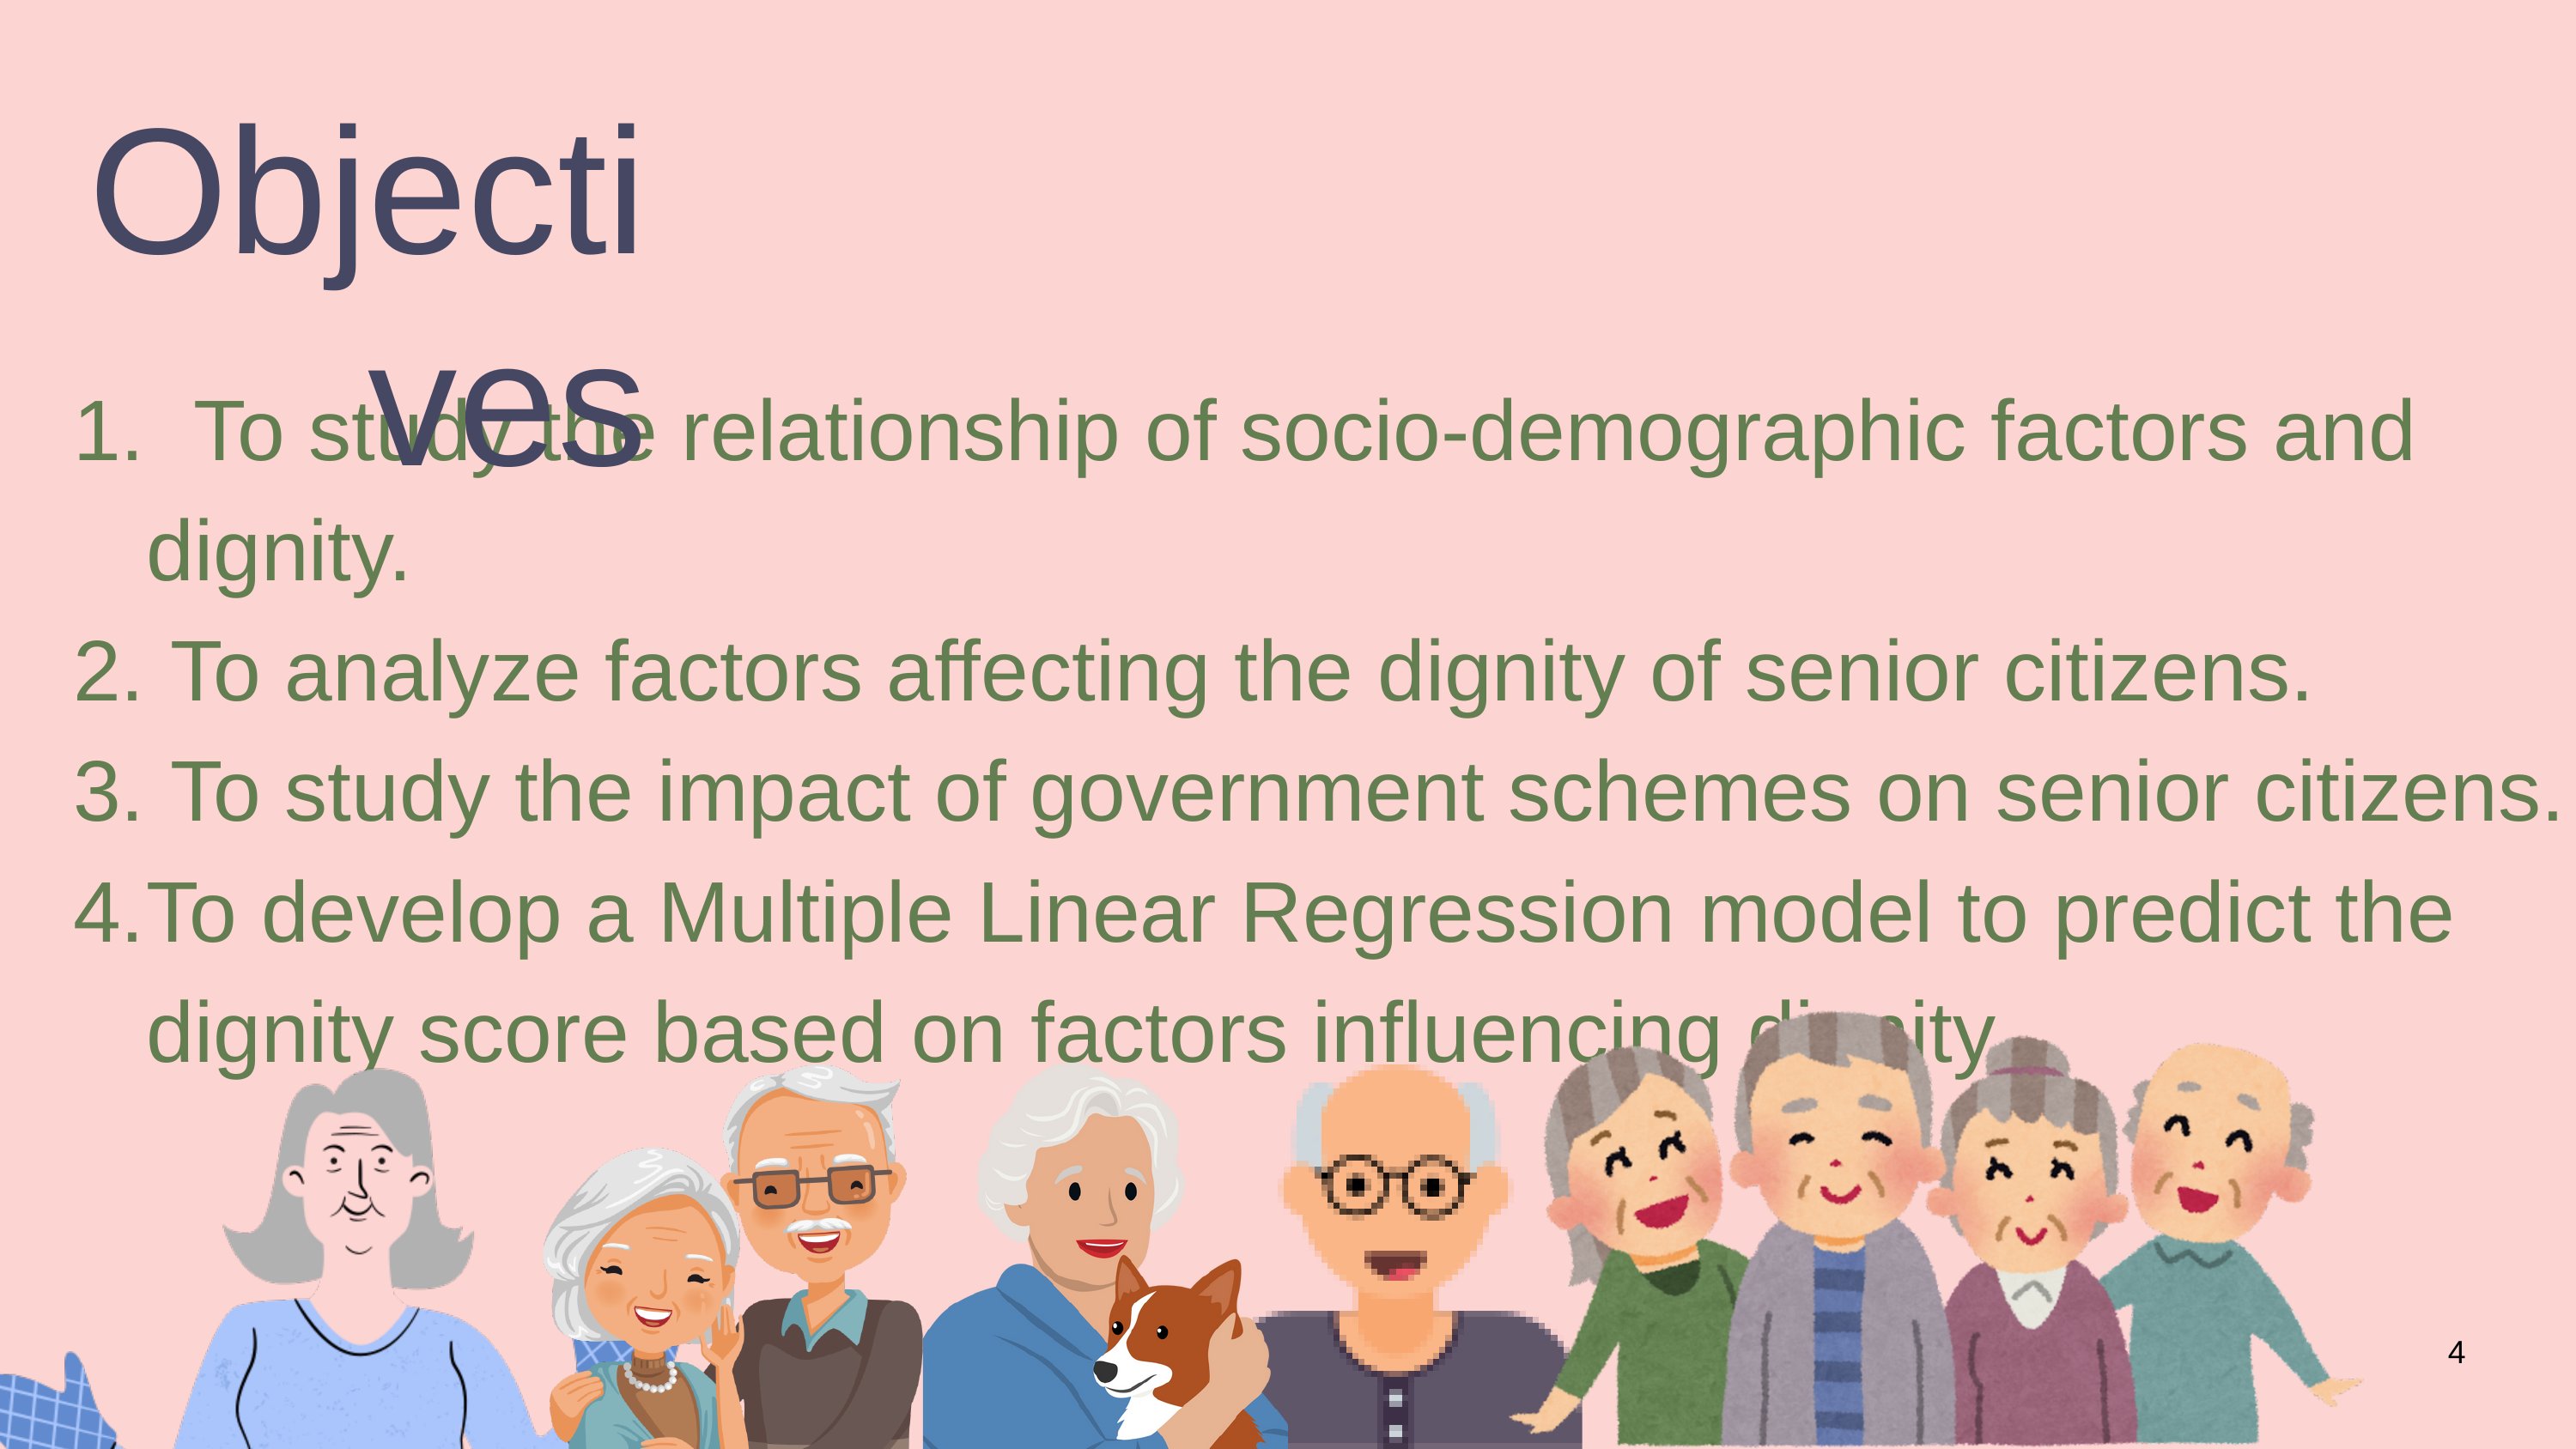

Objectives

  To study the relationship of socio-demographic factors and dignity.
 To analyze factors affecting the dignity of senior citizens.
 To study the impact of government schemes on senior citizens.
To develop a Multiple Linear Regression model to predict the dignity score based on factors influencing dignity.

4